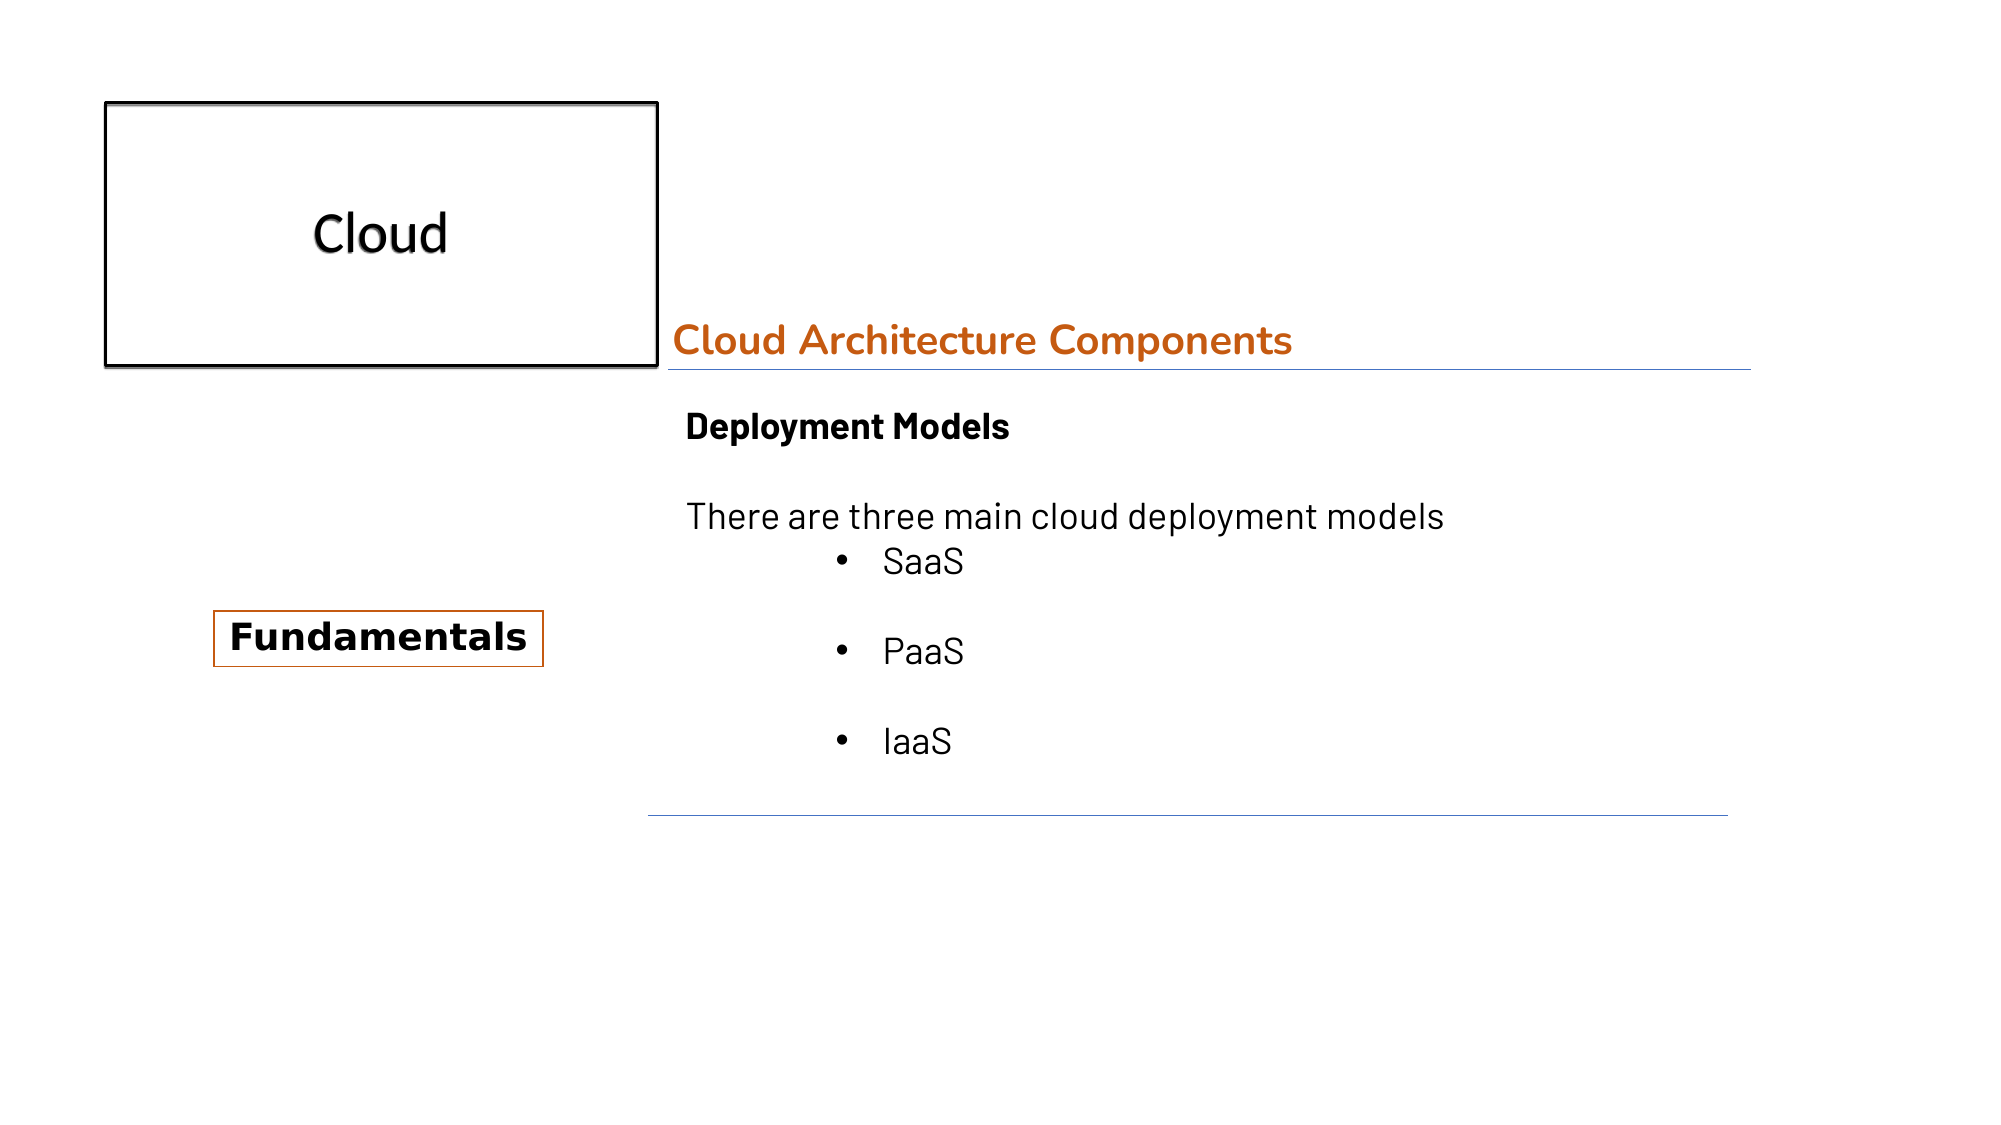

# Cloud
Cloud Architecture Components
Deployment Models

There are three main cloud deployment models
SaaS

PaaS

IaaS
Fundamentals